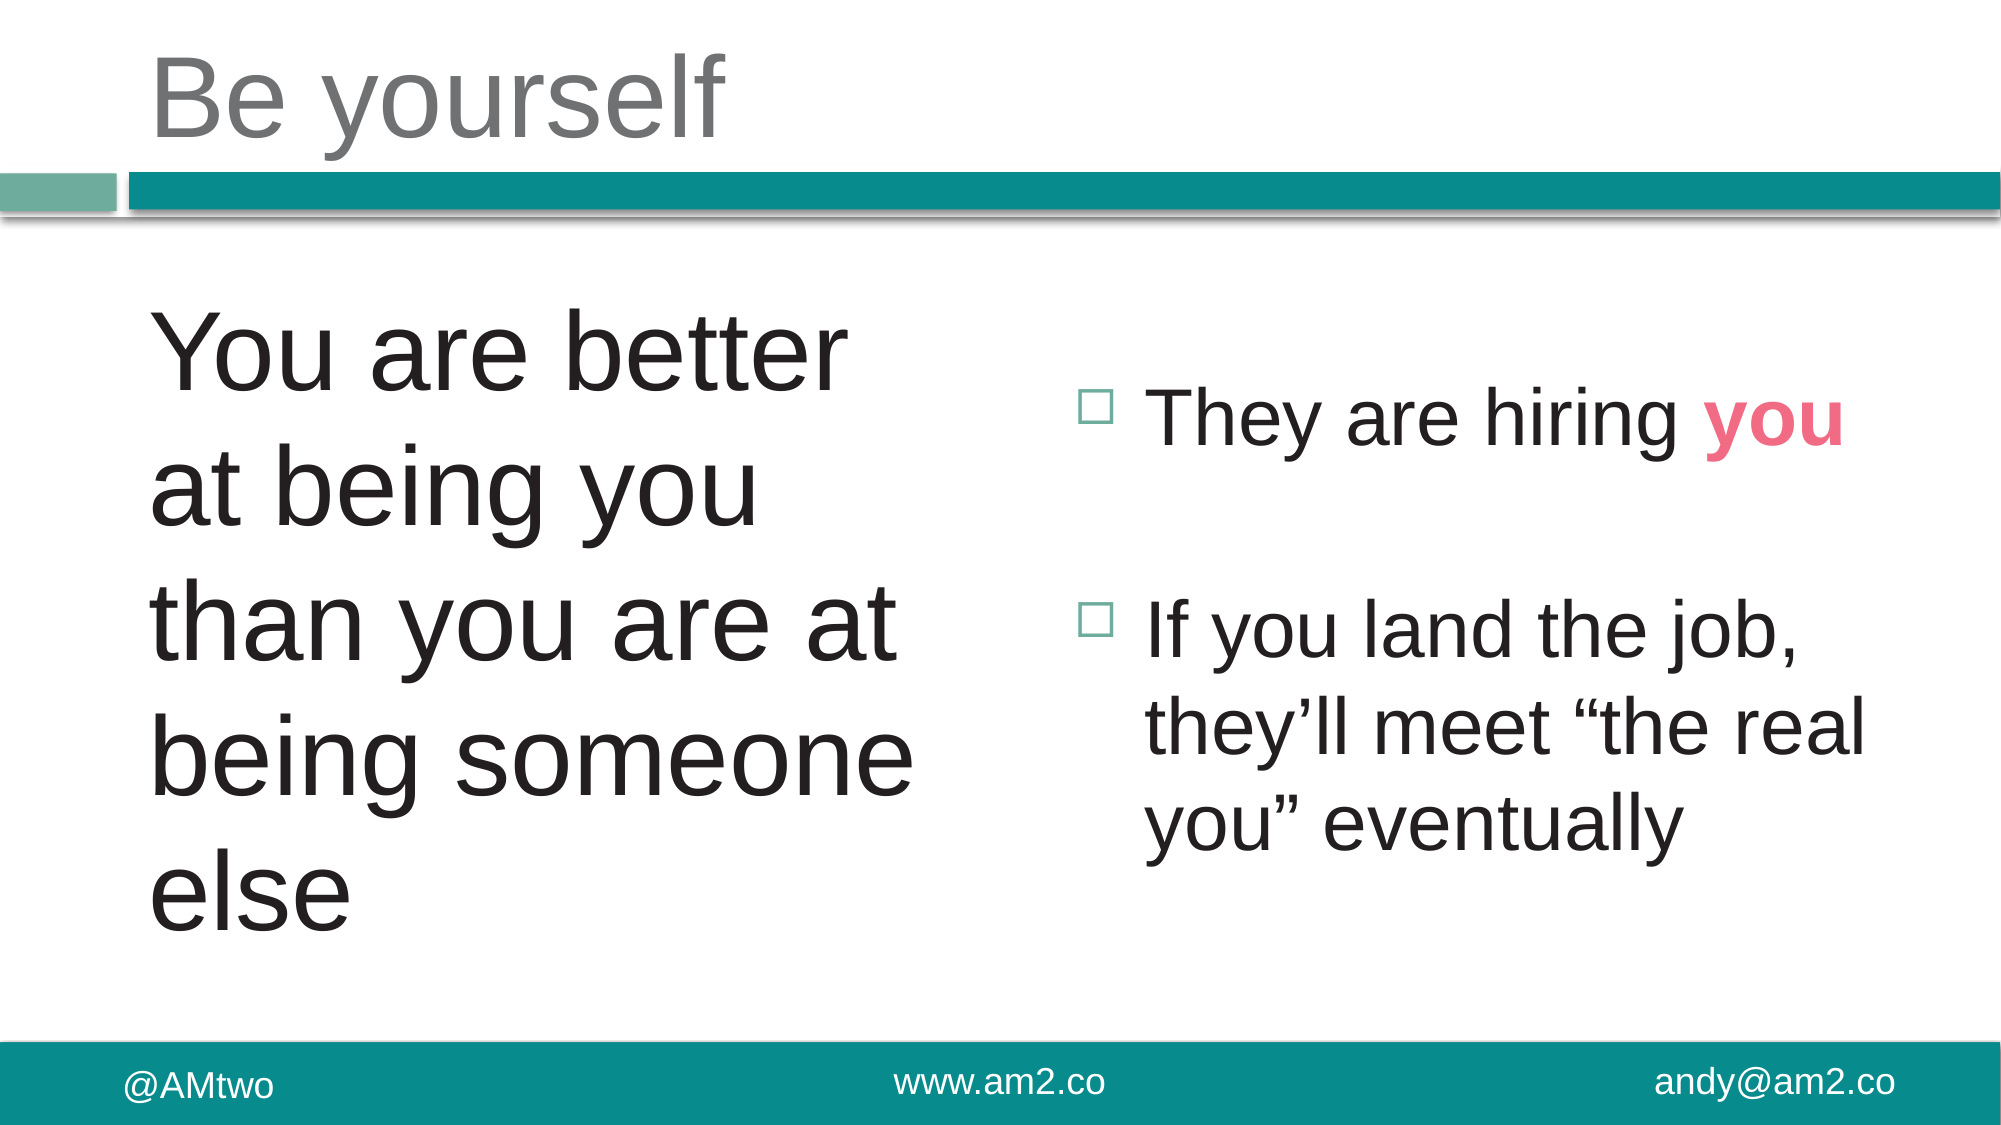

# Be yourself
They are hiring you
If you land the job, they’ll meet “the real you” eventually
You are better at being you than you are at being someone else